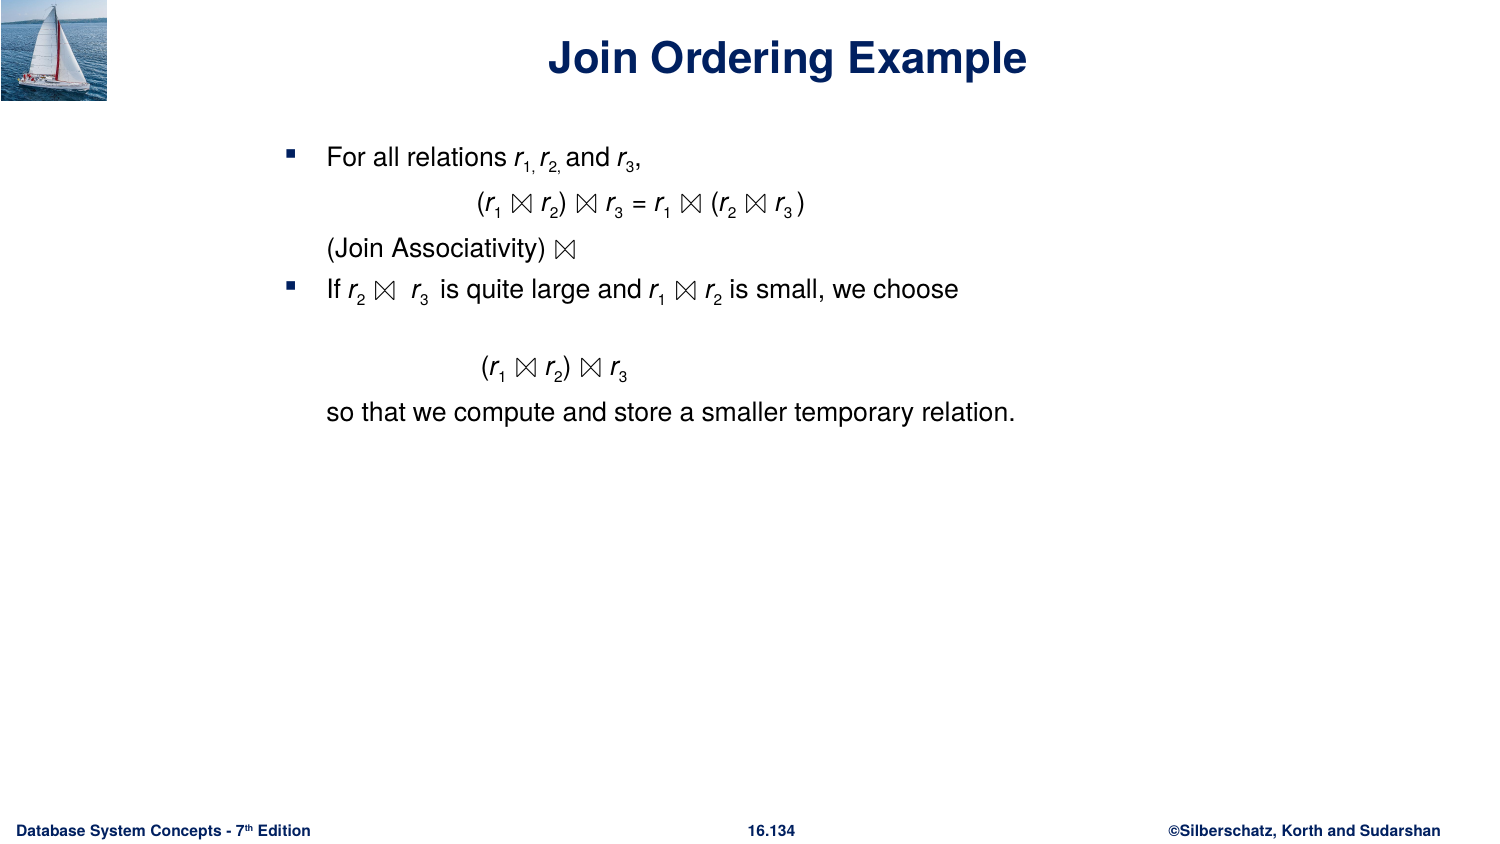

# Join Ordering Example
For all relations r1, r2, and r3,
		(r1 ⨝ r2) ⨝ r3  = r1 ⨝ (r2 ⨝ r3 )
	(Join Associativity) ⨝
If r2 ⨝  r3  is quite large and r1 ⨝ r2 is small, we choose
	 (r1 ⨝ r2) ⨝ r3
	so that we compute and store a smaller temporary relation.